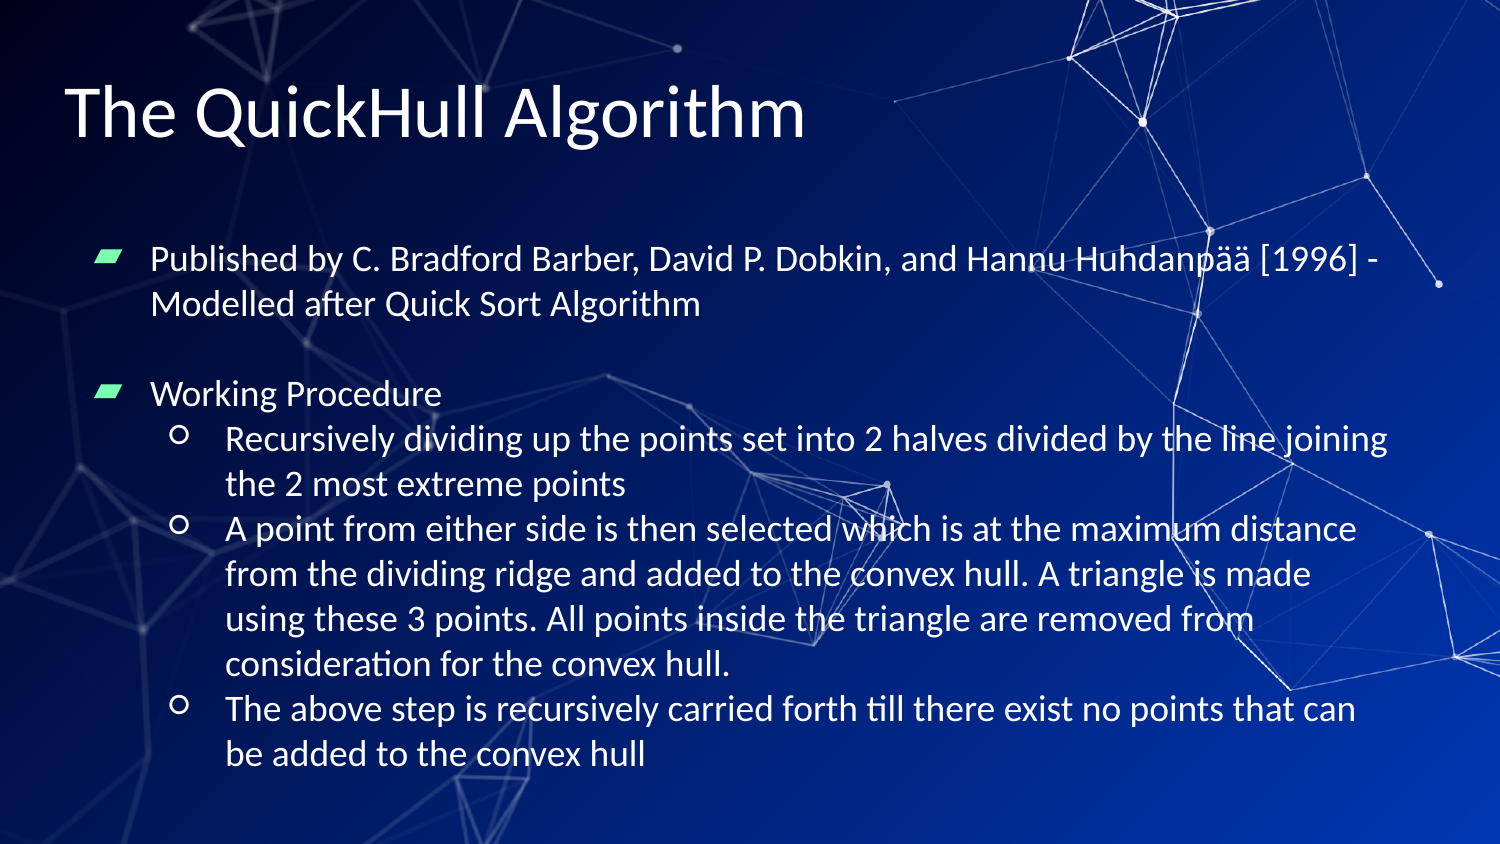

# The QuickHull Algorithm
Published by C. Bradford Barber, David P. Dobkin, and Hannu Huhdanpää [1996] - Modelled after Quick Sort Algorithm

Working Procedure
Recursively dividing up the points set into 2 halves divided by the line joining the 2 most extreme points
A point from either side is then selected which is at the maximum distance from the dividing ridge and added to the convex hull. A triangle is made using these 3 points. All points inside the triangle are removed from consideration for the convex hull.
The above step is recursively carried forth till there exist no points that can be added to the convex hull
8